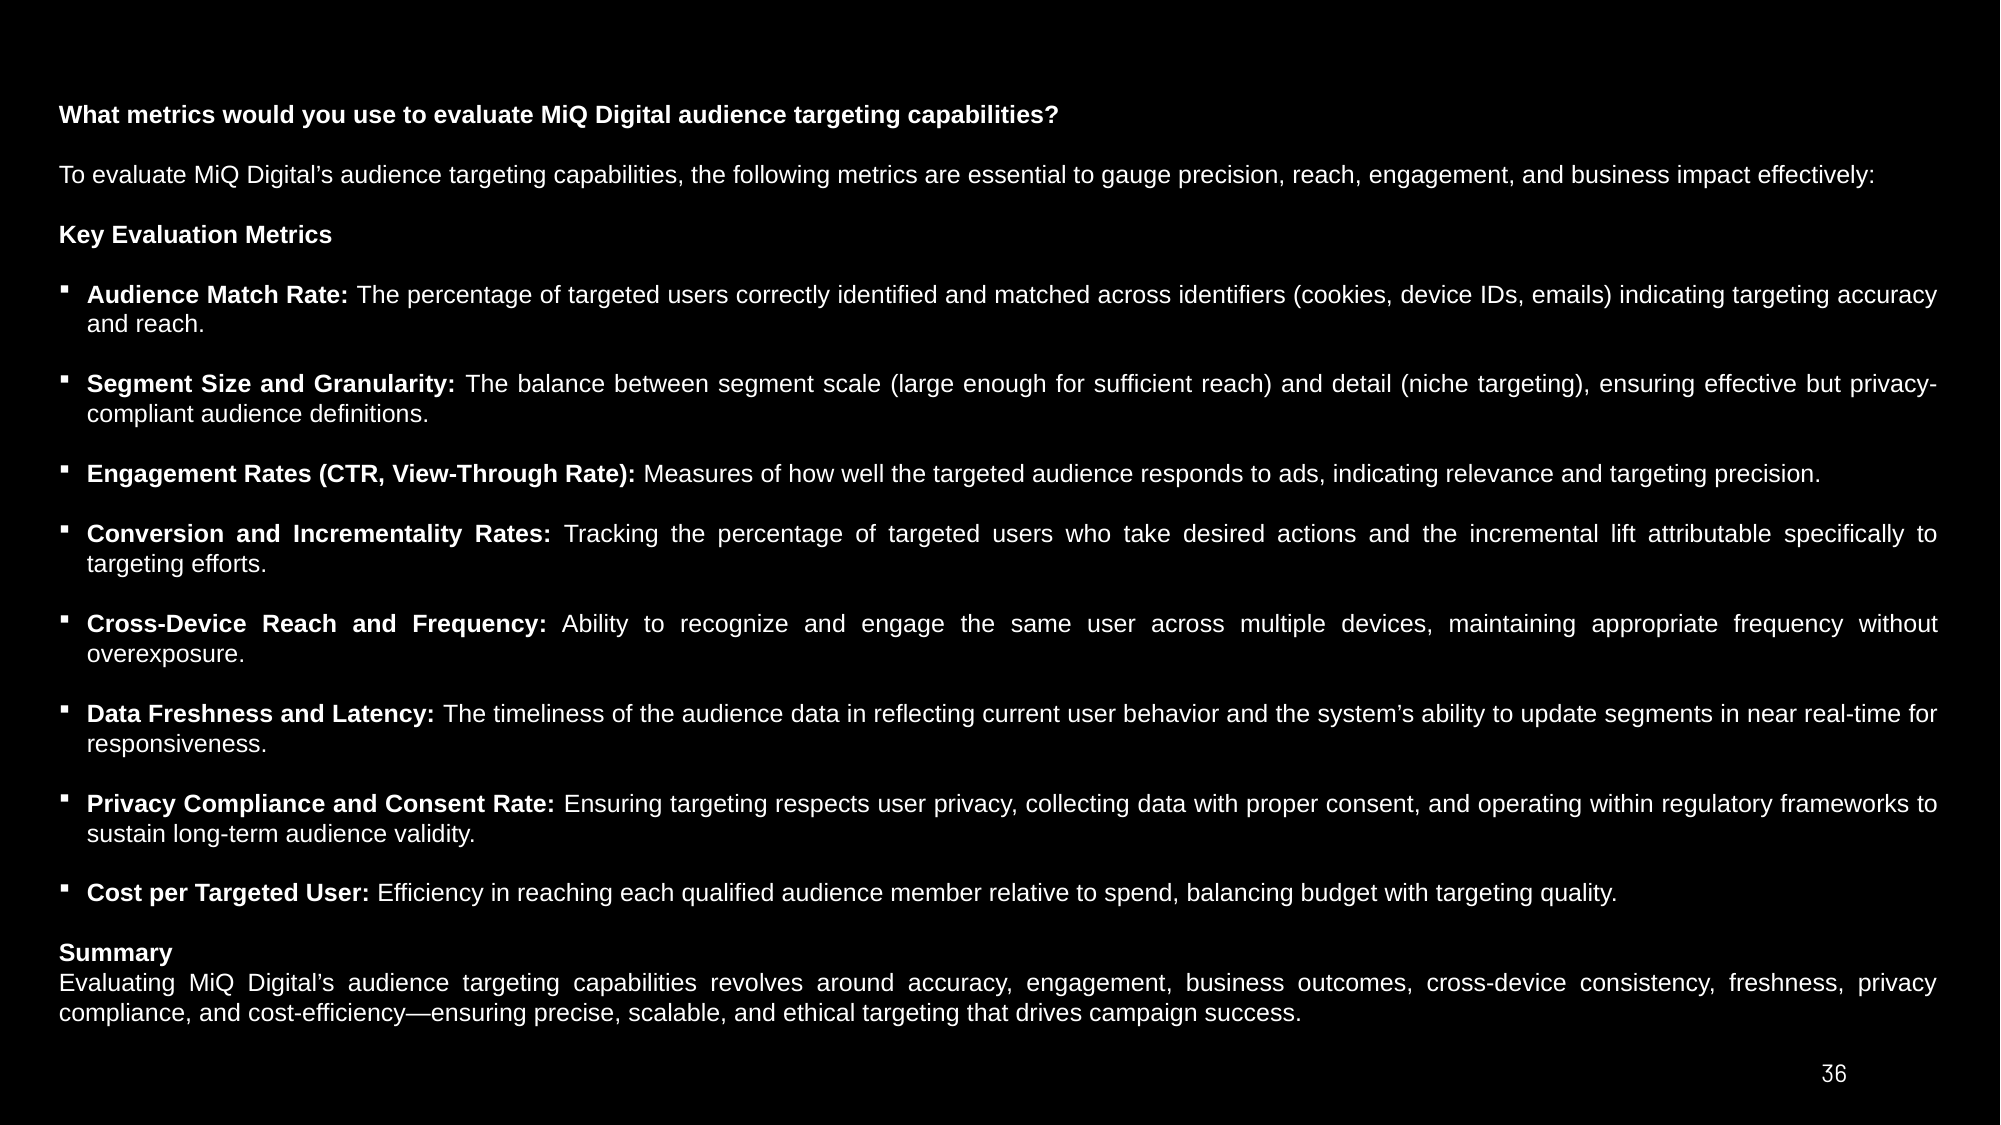

What metrics would you use to evaluate MiQ Digital audience targeting capabilities?

To evaluate MiQ Digital’s audience targeting capabilities, the following metrics are essential to gauge precision, reach, engagement, and business impact effectively:

Key Evaluation Metrics

Audience Match Rate: The percentage of targeted users correctly identified and matched across identifiers (cookies, device IDs, emails) indicating targeting accuracy and reach.

Segment Size and Granularity: The balance between segment scale (large enough for sufficient reach) and detail (niche targeting), ensuring effective but privacy-compliant audience definitions.

Engagement Rates (CTR, View-Through Rate): Measures of how well the targeted audience responds to ads, indicating relevance and targeting precision.

Conversion and Incrementality Rates: Tracking the percentage of targeted users who take desired actions and the incremental lift attributable specifically to targeting efforts.

Cross-Device Reach and Frequency: Ability to recognize and engage the same user across multiple devices, maintaining appropriate frequency without overexposure.

Data Freshness and Latency: The timeliness of the audience data in reflecting current user behavior and the system’s ability to update segments in near real-time for responsiveness.

Privacy Compliance and Consent Rate: Ensuring targeting respects user privacy, collecting data with proper consent, and operating within regulatory frameworks to sustain long-term audience validity.

Cost per Targeted User: Efficiency in reaching each qualified audience member relative to spend, balancing budget with targeting quality.

Summary
Evaluating MiQ Digital’s audience targeting capabilities revolves around accuracy, engagement, business outcomes, cross-device consistency, freshness, privacy compliance, and cost-efficiency—ensuring precise, scalable, and ethical targeting that drives campaign success.
36